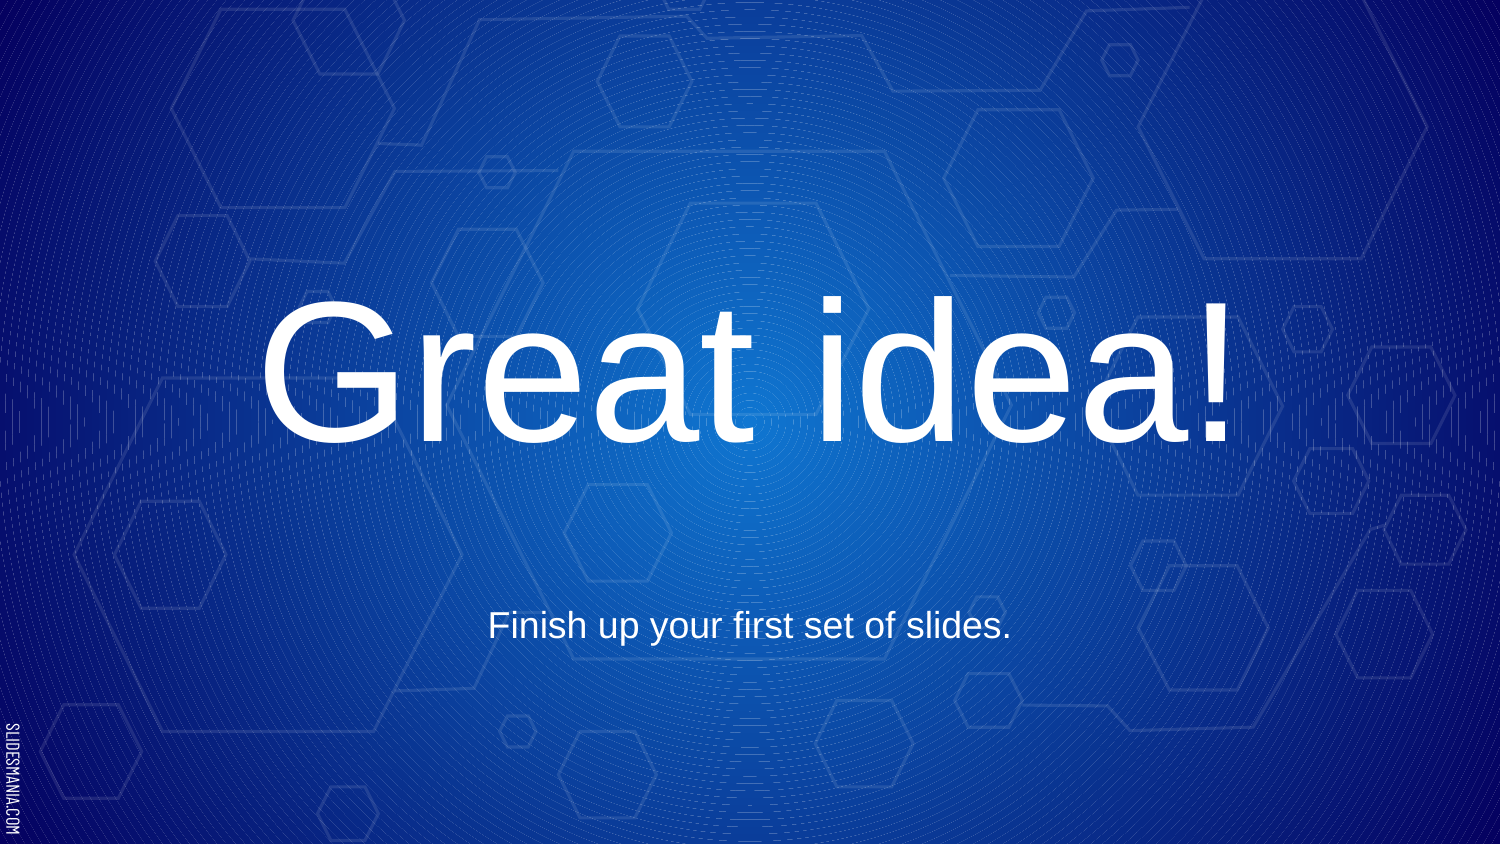

# Great idea!
Finish up your first set of slides.